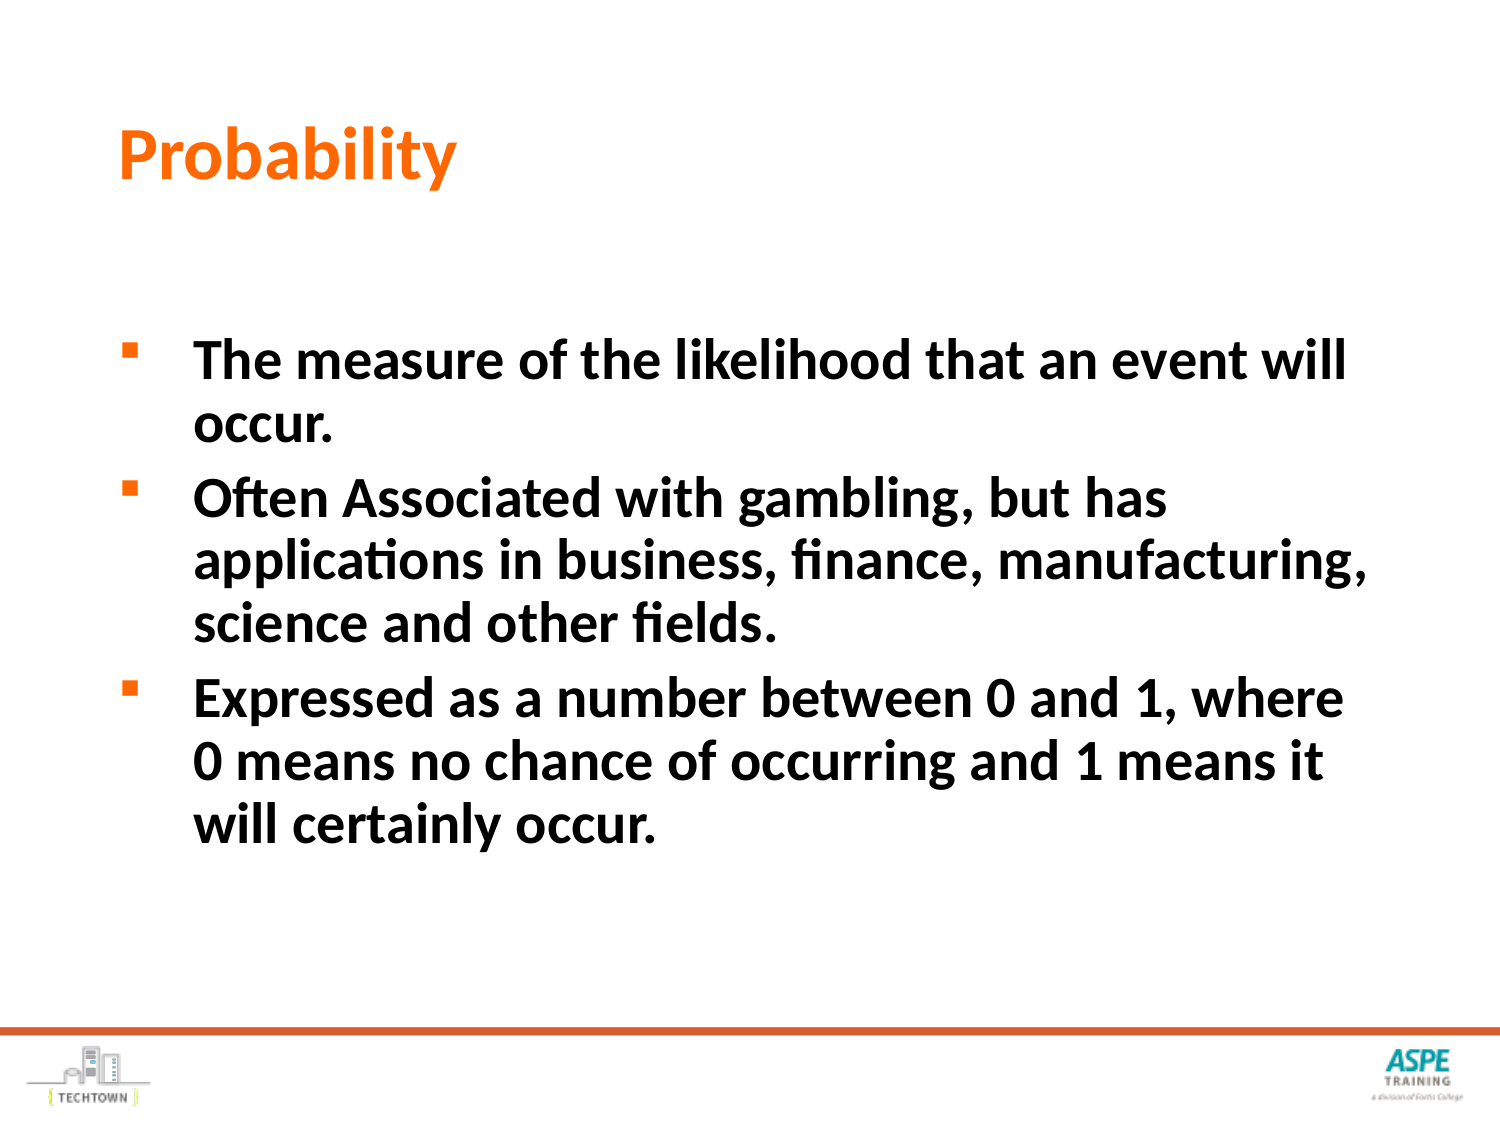

# Probability

The measure of the likelihood that an event will occur.
Often Associated with gambling, but has applications in business, finance, manufacturing, science and other fields.
Expressed as a number between 0 and 1, where 0 means no chance of occurring and 1 means it will certainly occur.